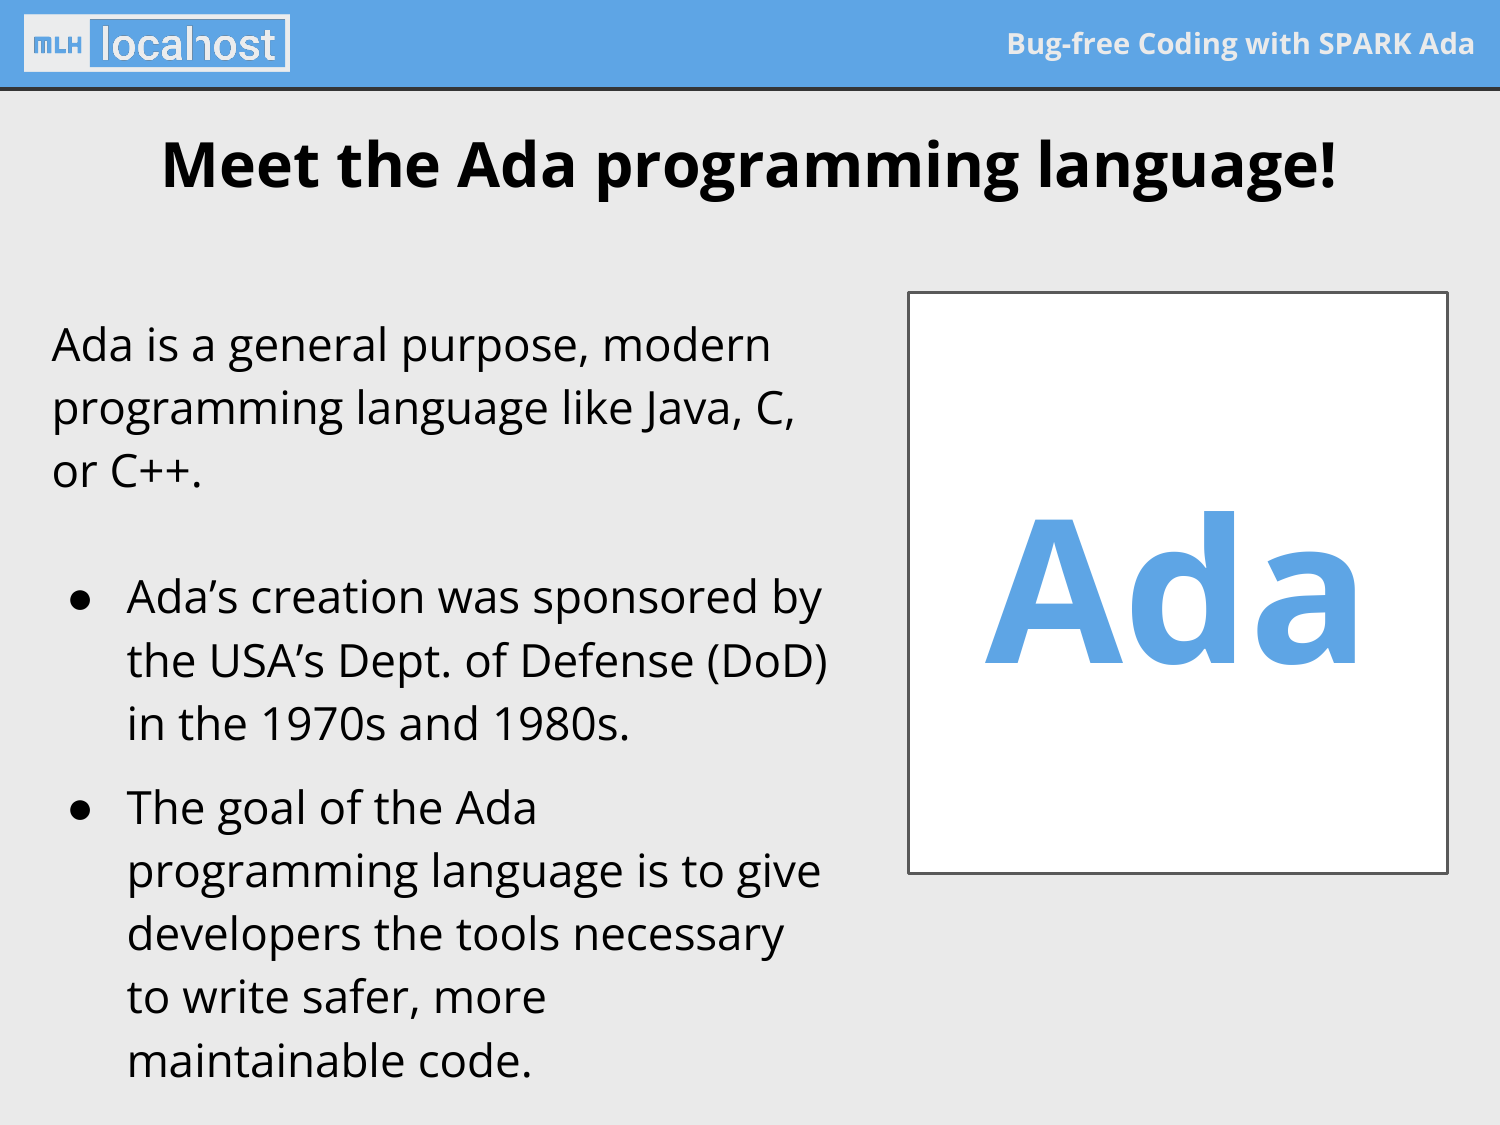

Meet the Ada programming language!
Ada
Ada is a general purpose, modern programming language like Java, C, or C++.

Ada’s creation was sponsored by the USA’s Dept. of Defense (DoD) in the 1970s and 1980s.
The goal of the Ada programming language is to give developers the tools necessary to write safer, more maintainable code.

01
02
03
04
05
06